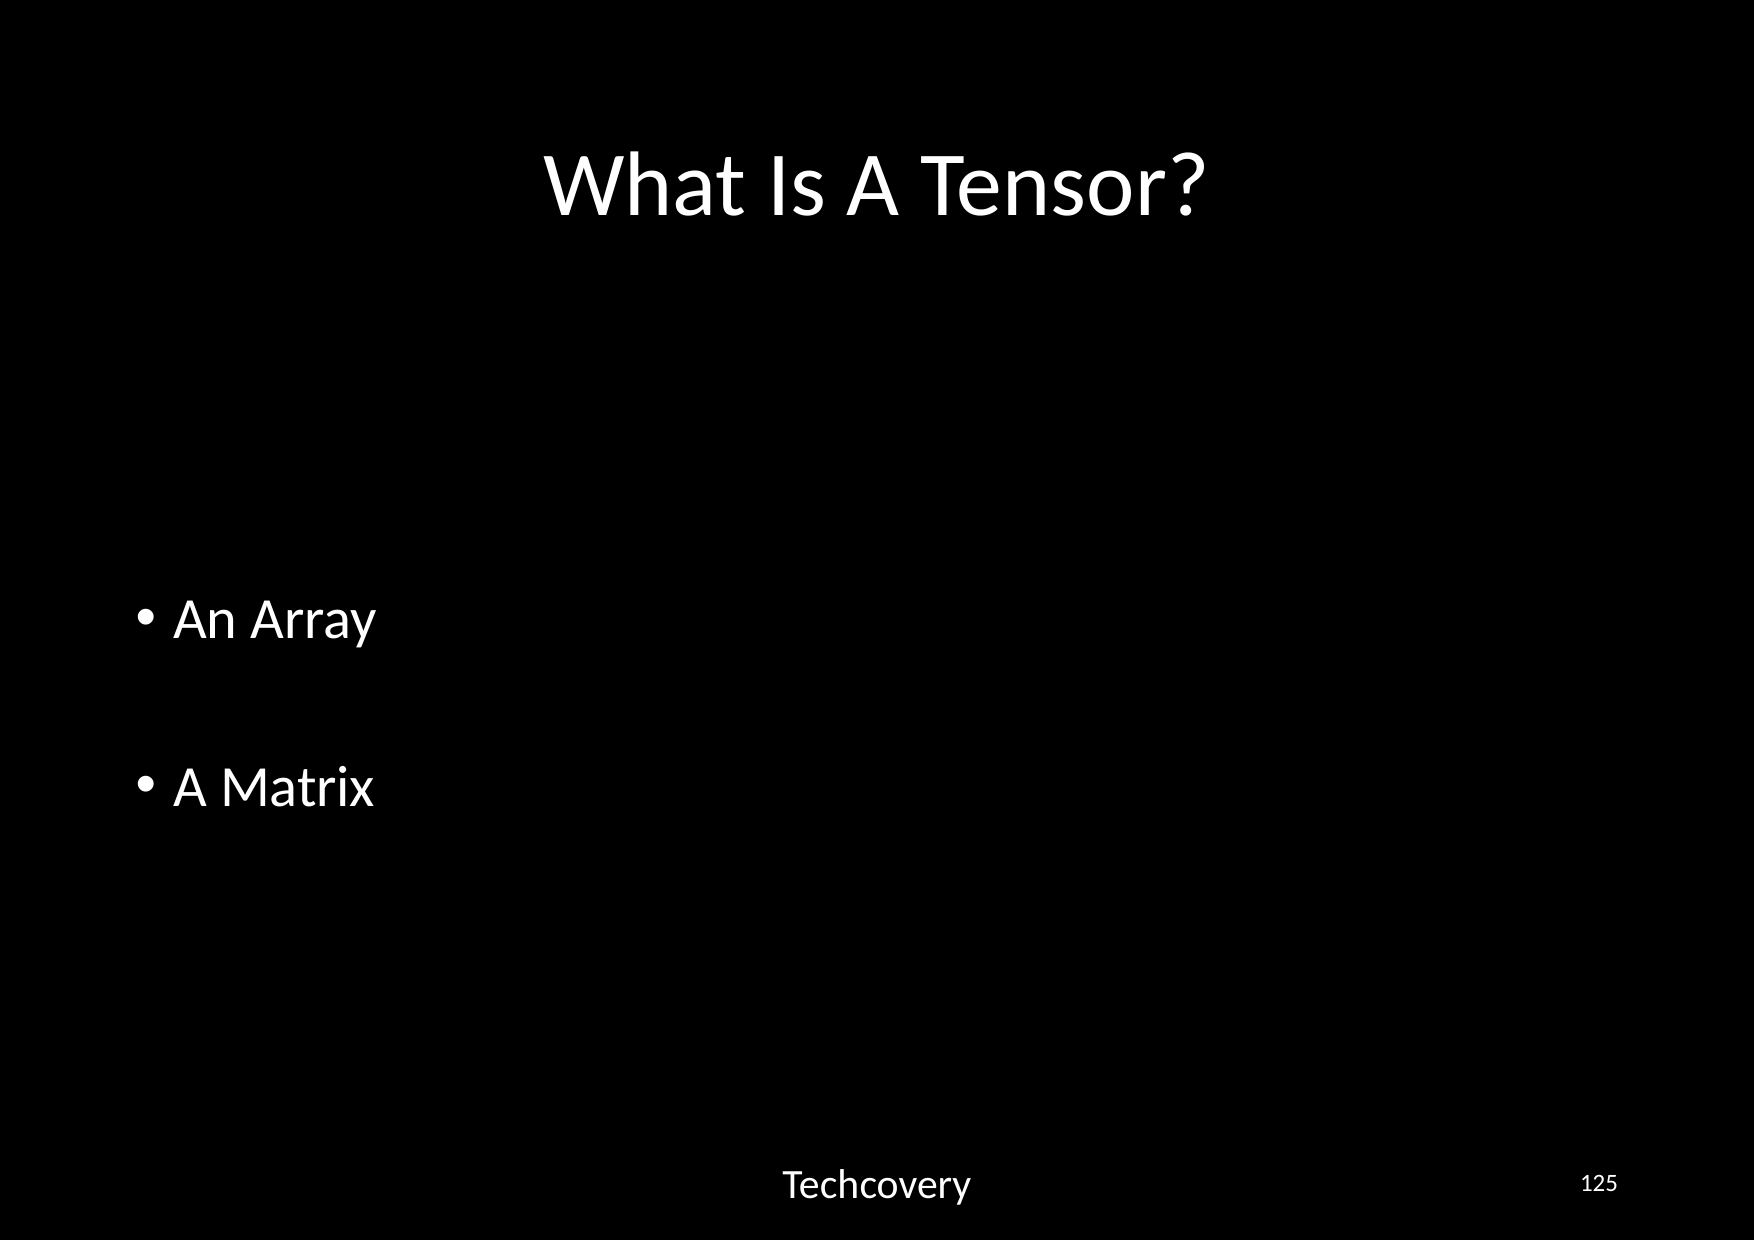

# What Is A Tensor?
An Array

A Matrix

Techcovery
125